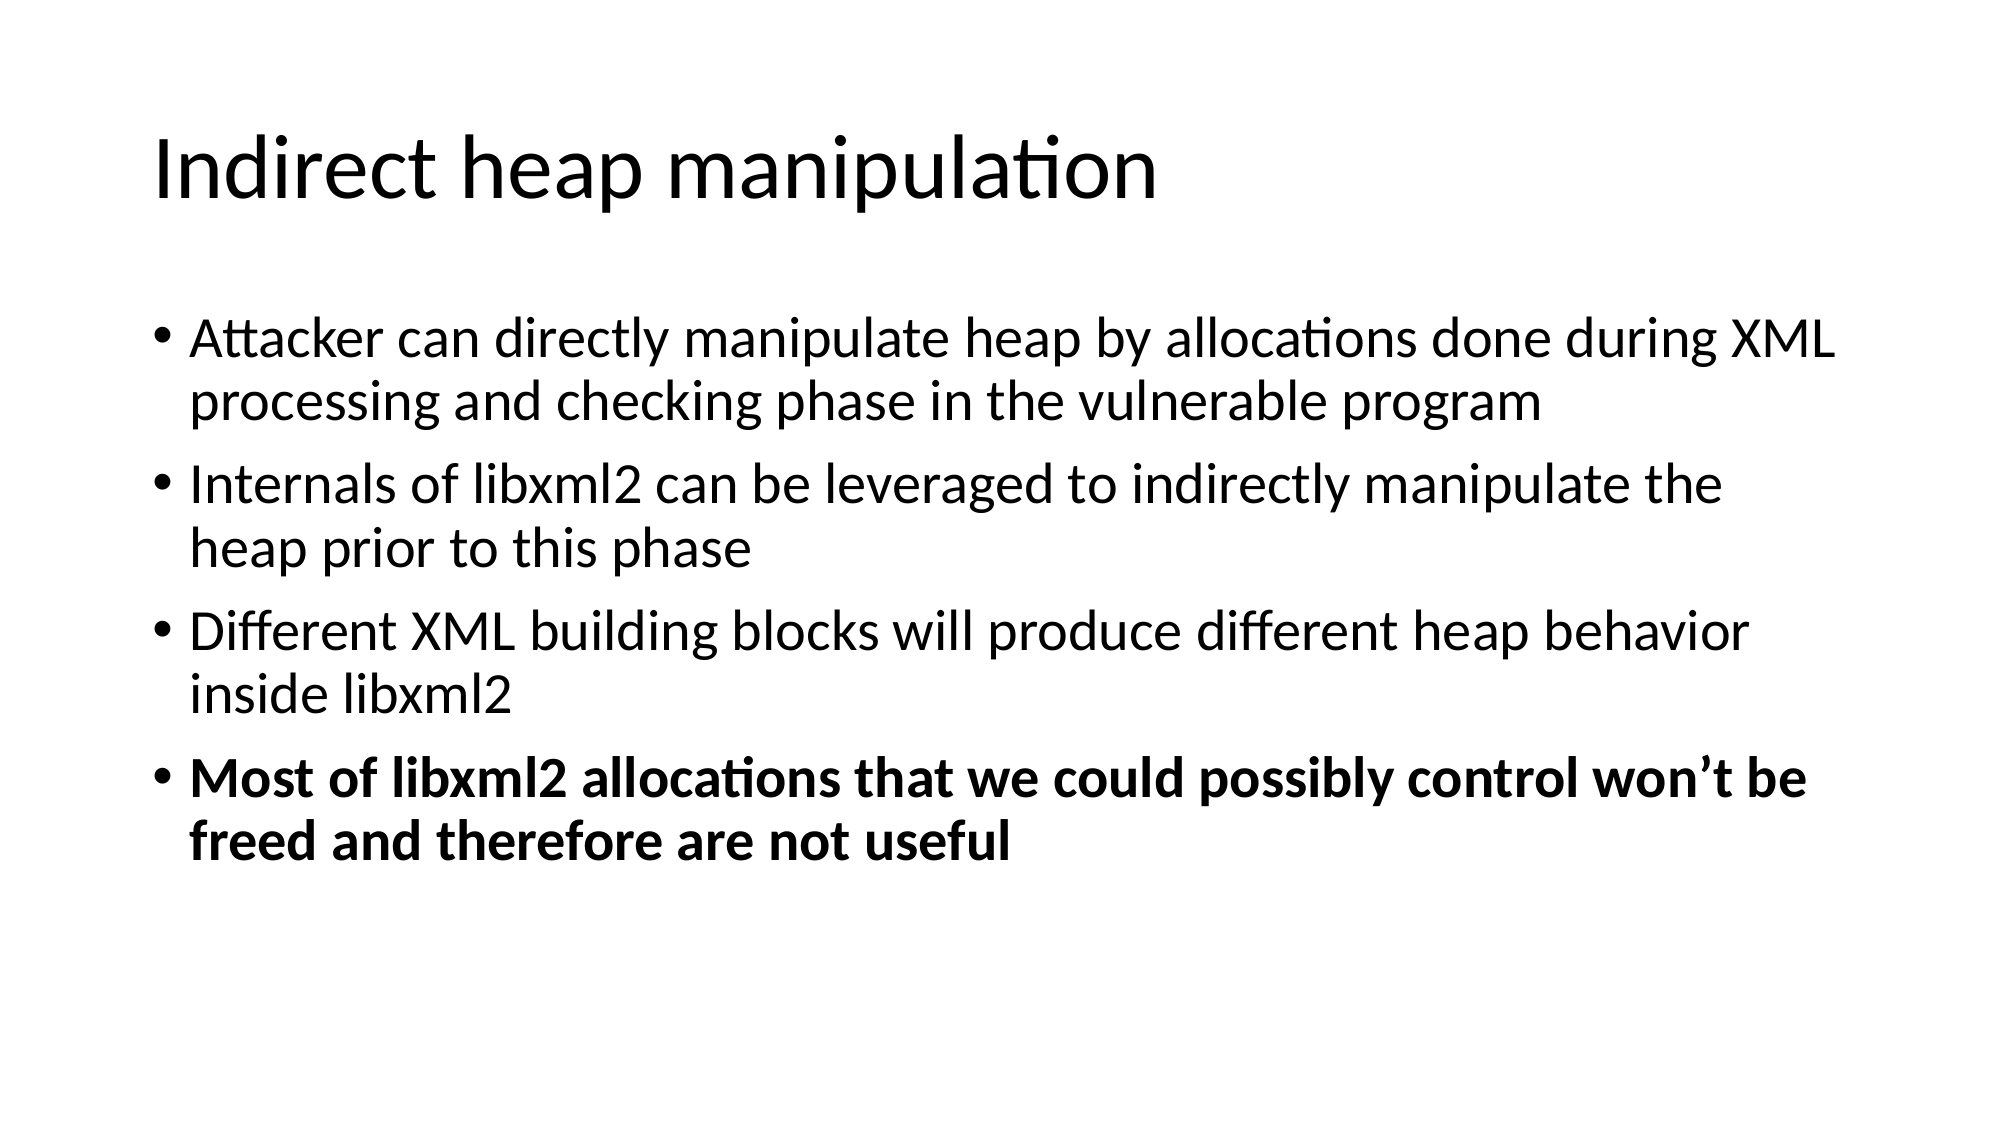

# Indirect heap manipulation
Attacker can directly manipulate heap by allocations done during XML processing and checking phase in the vulnerable program
Internals of libxml2 can be leveraged to indirectly manipulate the heap prior to this phase
Different XML building blocks will produce different heap behavior inside libxml2
Most of libxml2 allocations that we could possibly control won’t be freed and therefore are not useful